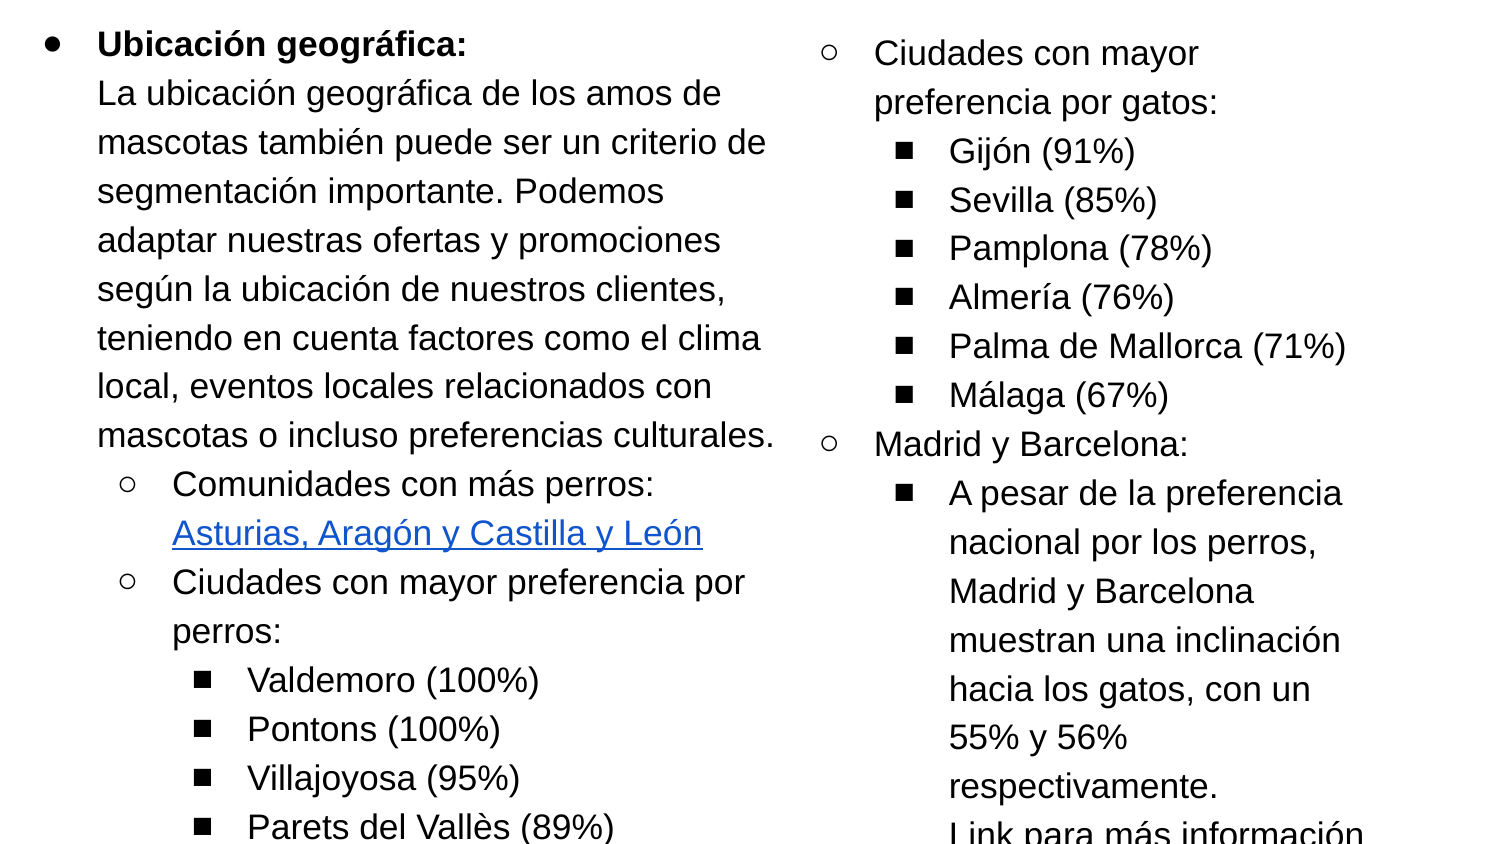

Ubicación geográfica:
La ubicación geográfica de los amos de mascotas también puede ser un criterio de segmentación importante. Podemos adaptar nuestras ofertas y promociones según la ubicación de nuestros clientes, teniendo en cuenta factores como el clima local, eventos locales relacionados con mascotas o incluso preferencias culturales.
Comunidades con más perros: Asturias, Aragón y Castilla y León
Ciudades con mayor preferencia por perros:
Valdemoro (100%)
Pontons (100%)
Villajoyosa (95%)
Parets del Vallès (89%)
Granada (70%)
Zaragoza (62%)
Ciudades con mayor preferencia por gatos:
Gijón (91%)
Sevilla (85%)
Pamplona (78%)
Almería (76%)
Palma de Mallorca (71%)
Málaga (67%)
Madrid y Barcelona:
A pesar de la preferencia nacional por los perros, Madrid y Barcelona muestran una inclinación hacia los gatos, con un 55% y 56% respectivamente.
Link para más información aquí.